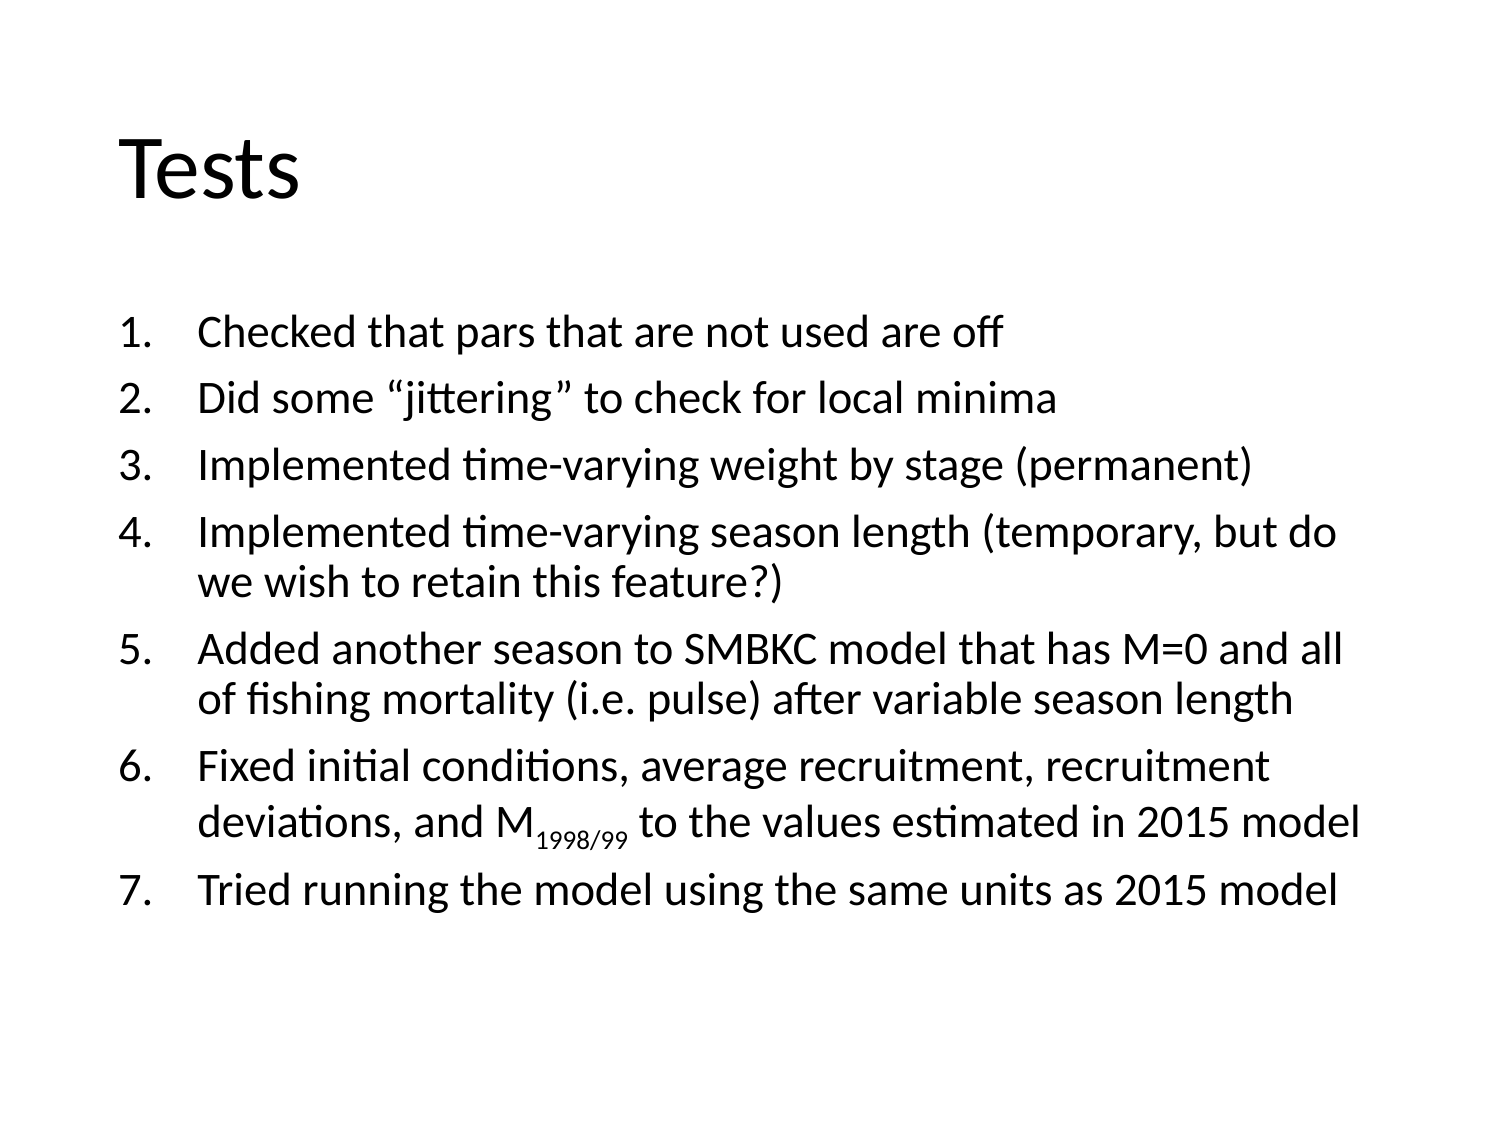

# Tests
Checked that pars that are not used are off
Did some “jittering” to check for local minima
Implemented time-varying weight by stage (permanent)
Implemented time-varying season length (temporary, but do we wish to retain this feature?)
Added another season to SMBKC model that has M=0 and all of fishing mortality (i.e. pulse) after variable season length
Fixed initial conditions, average recruitment, recruitment deviations, and M1998/99 to the values estimated in 2015 model
Tried running the model using the same units as 2015 model